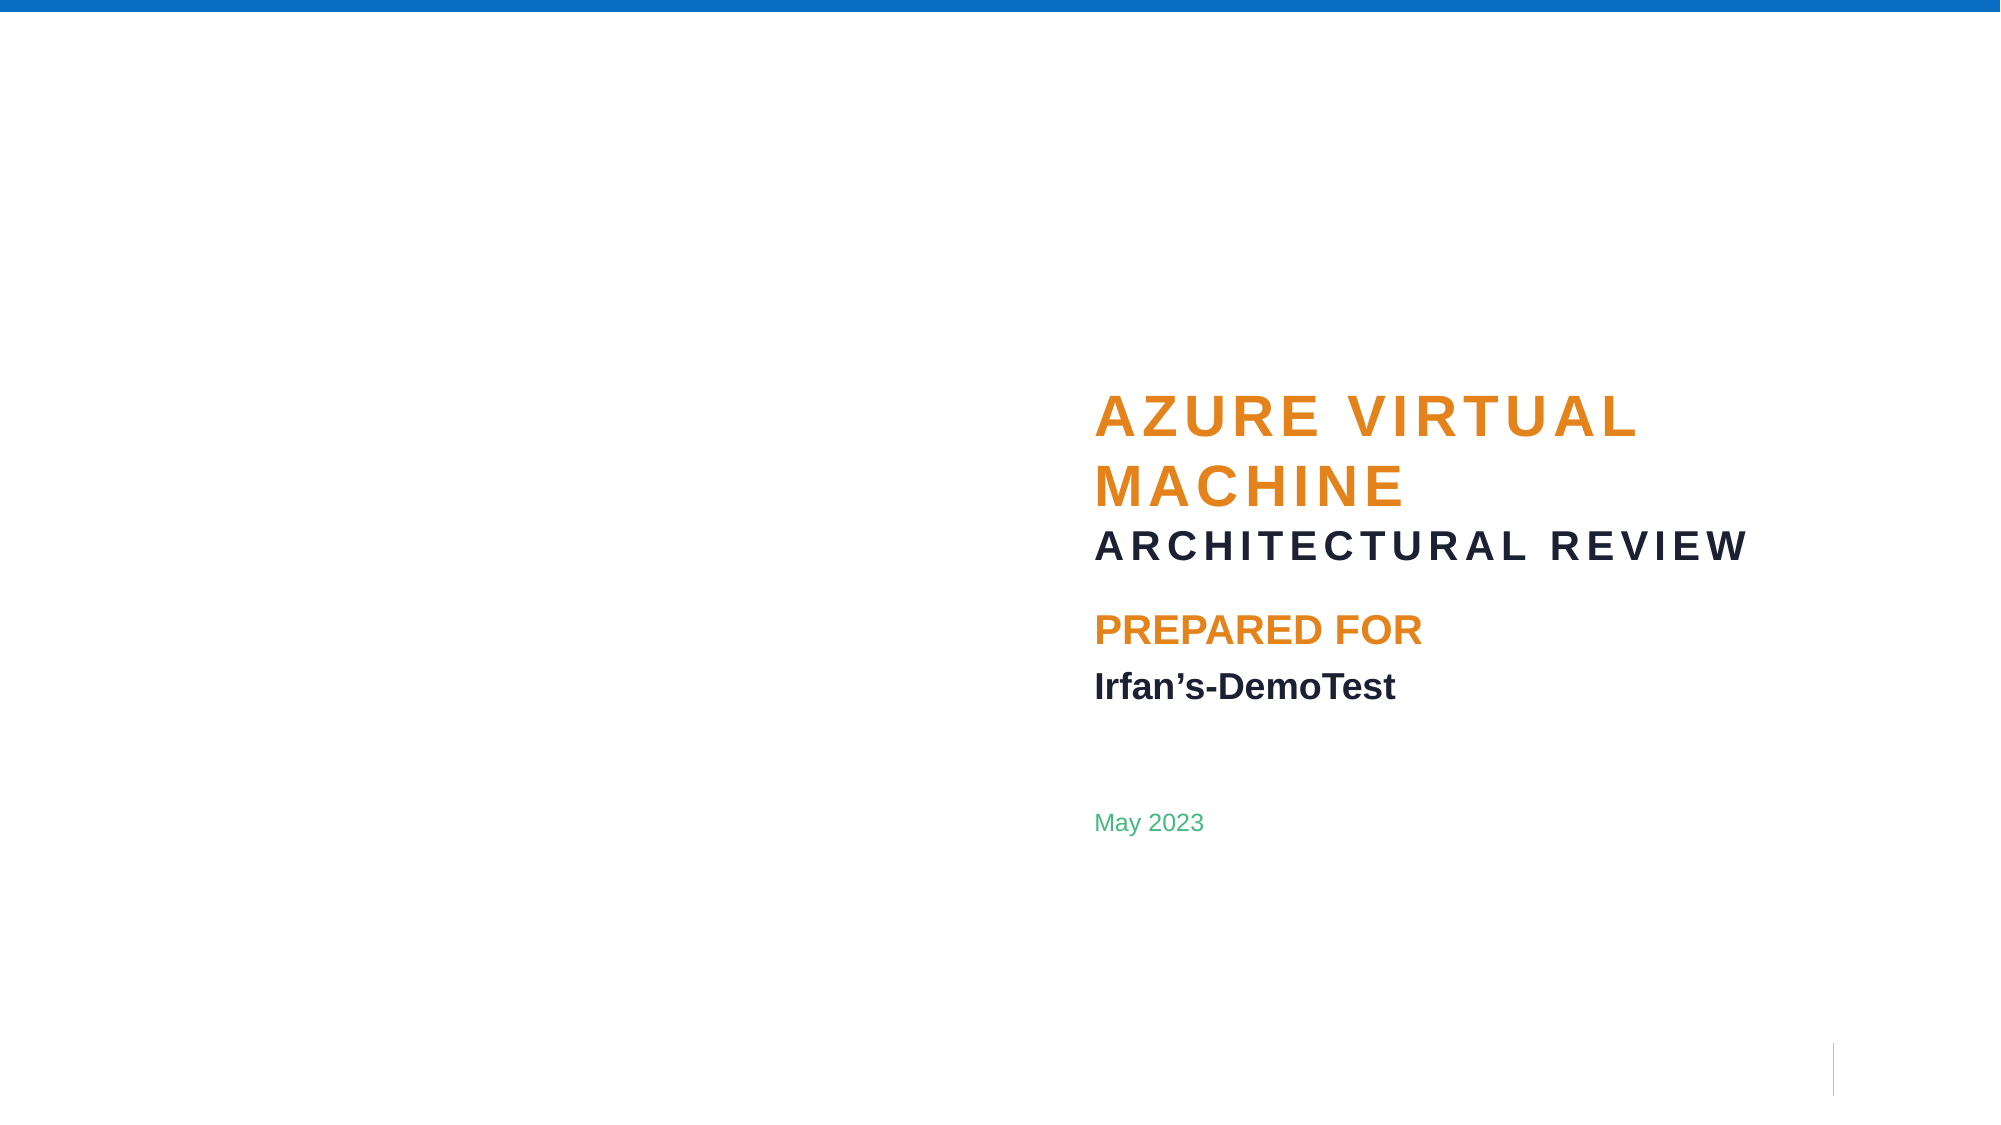

AZURE VIRTUAL MACHINE
ARCHITECTURAL REVIEW
PREPARED FOR
Irfan’s-DemoTest
May 2023